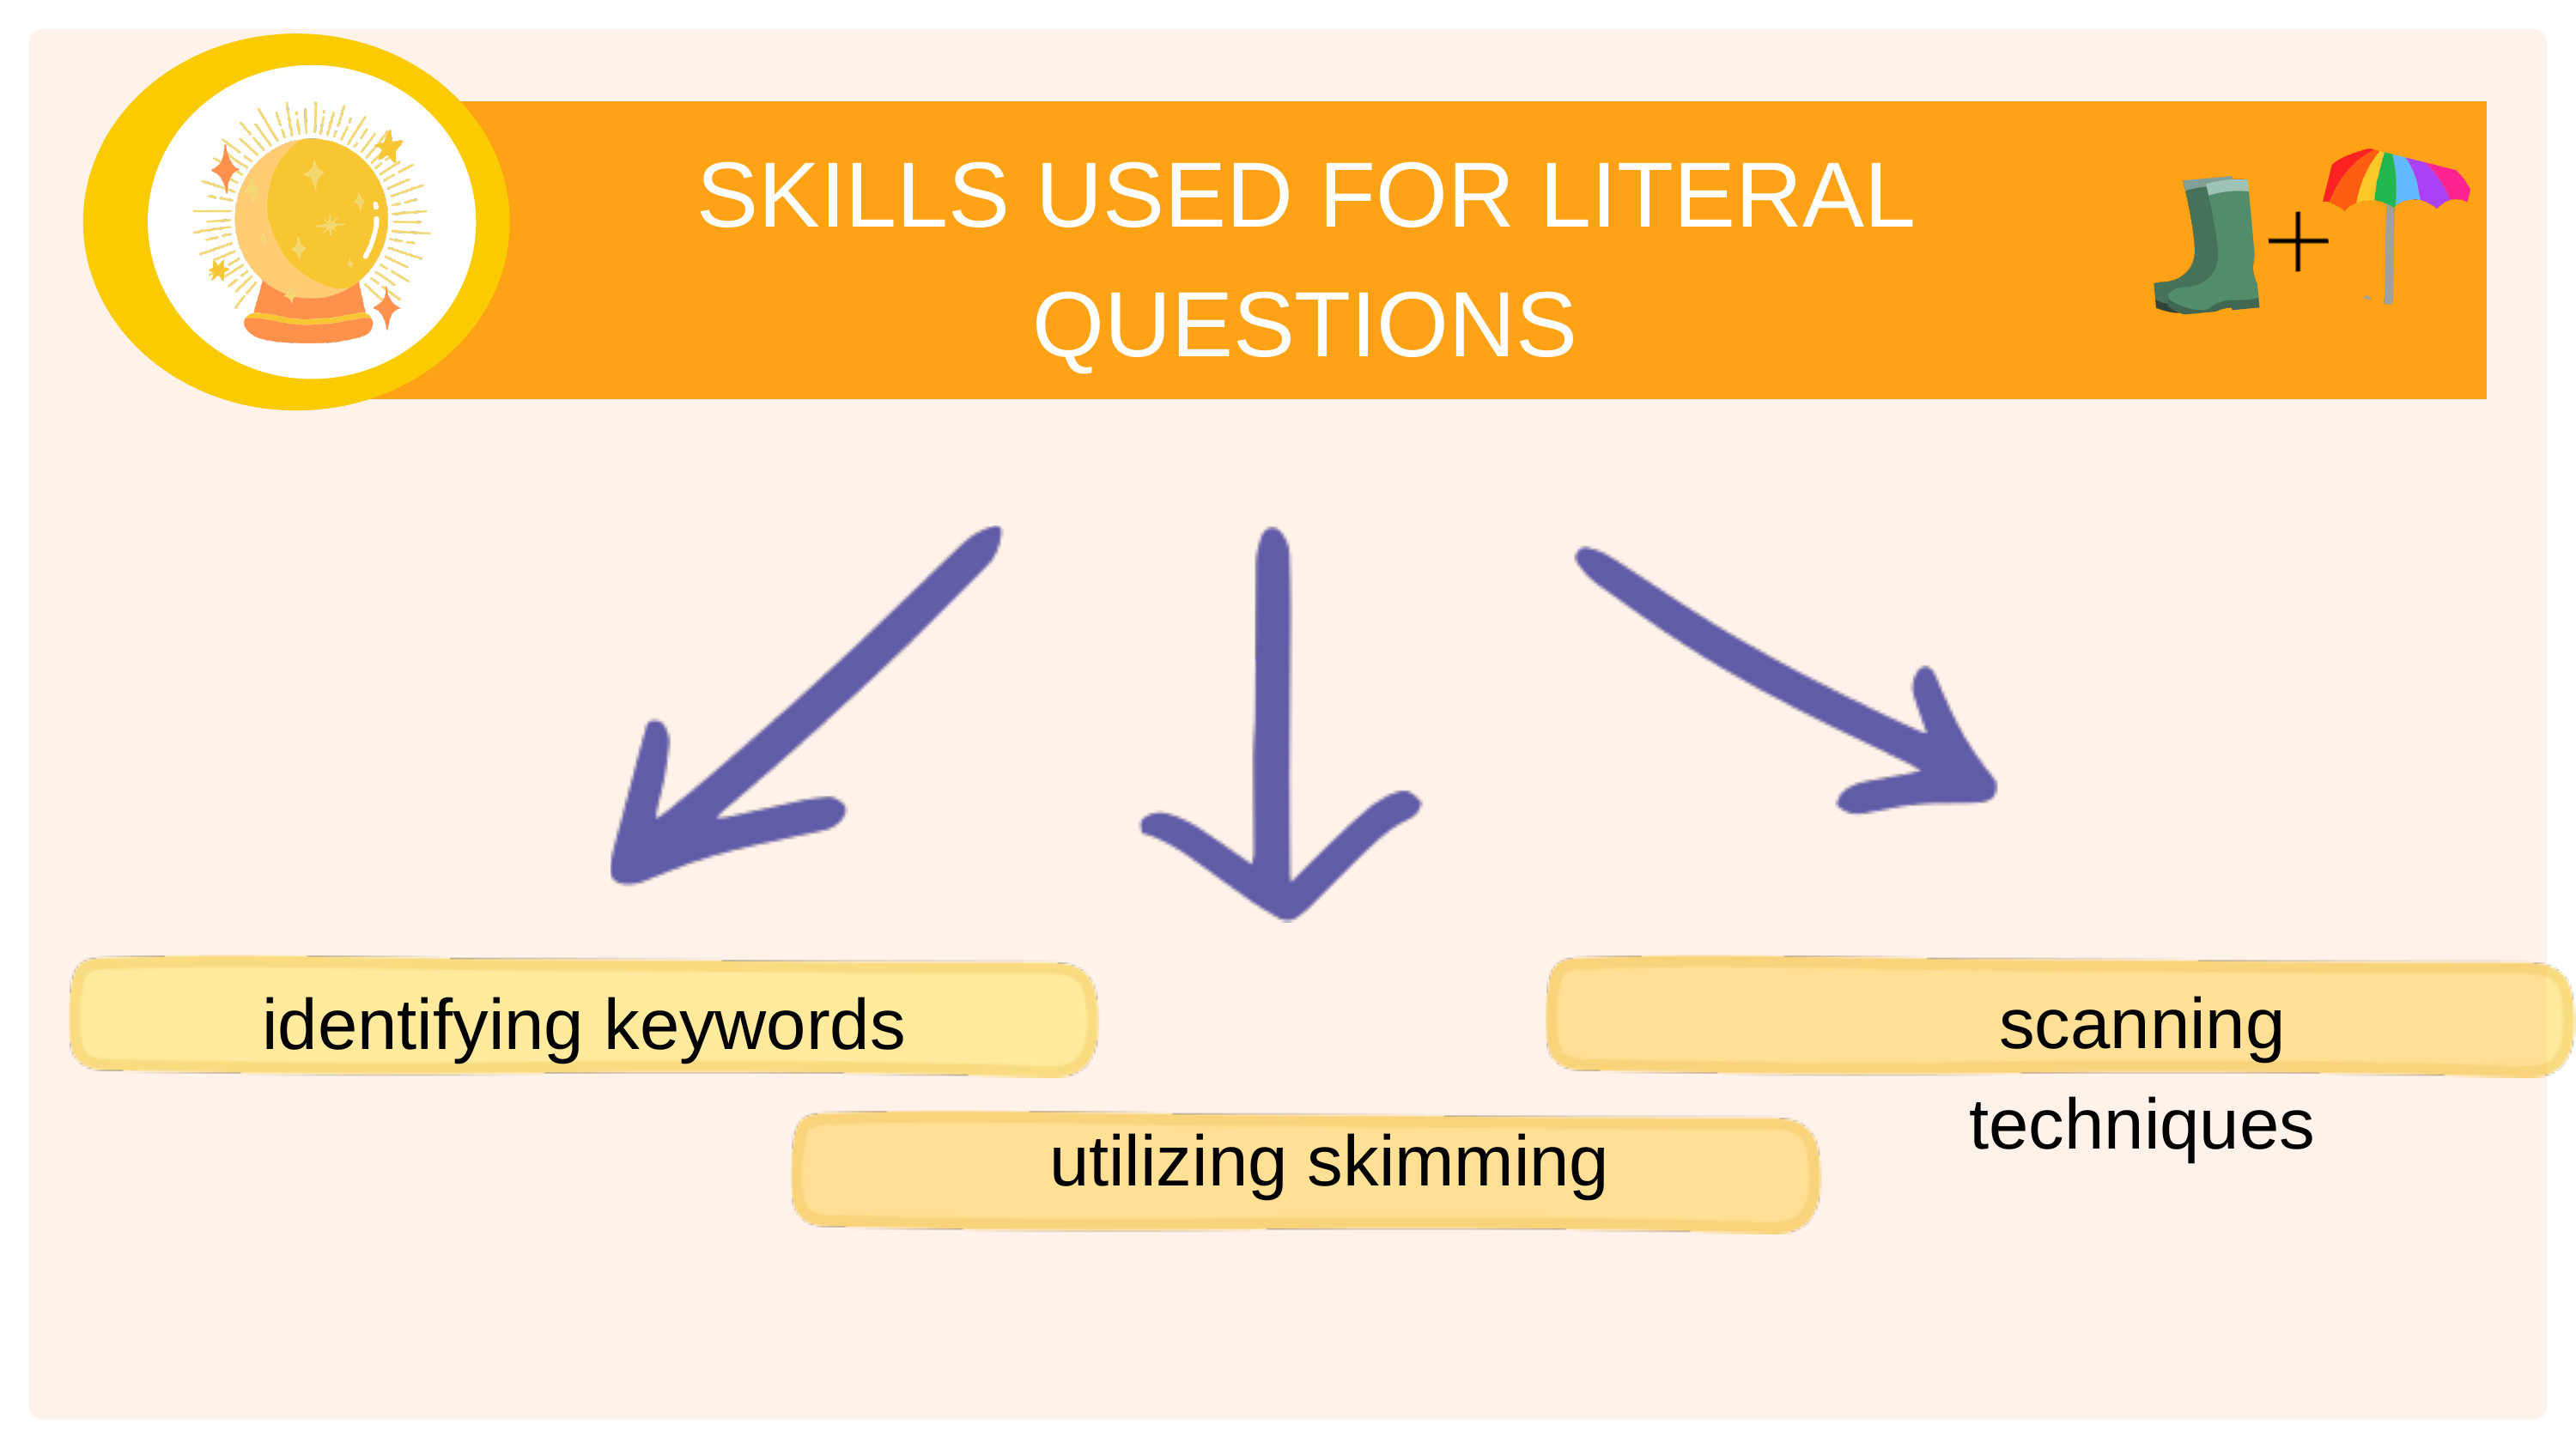

SKILLS USED FOR LITERAL QUESTIONS

identifying keywords
scanning techniques
utilizing skimming